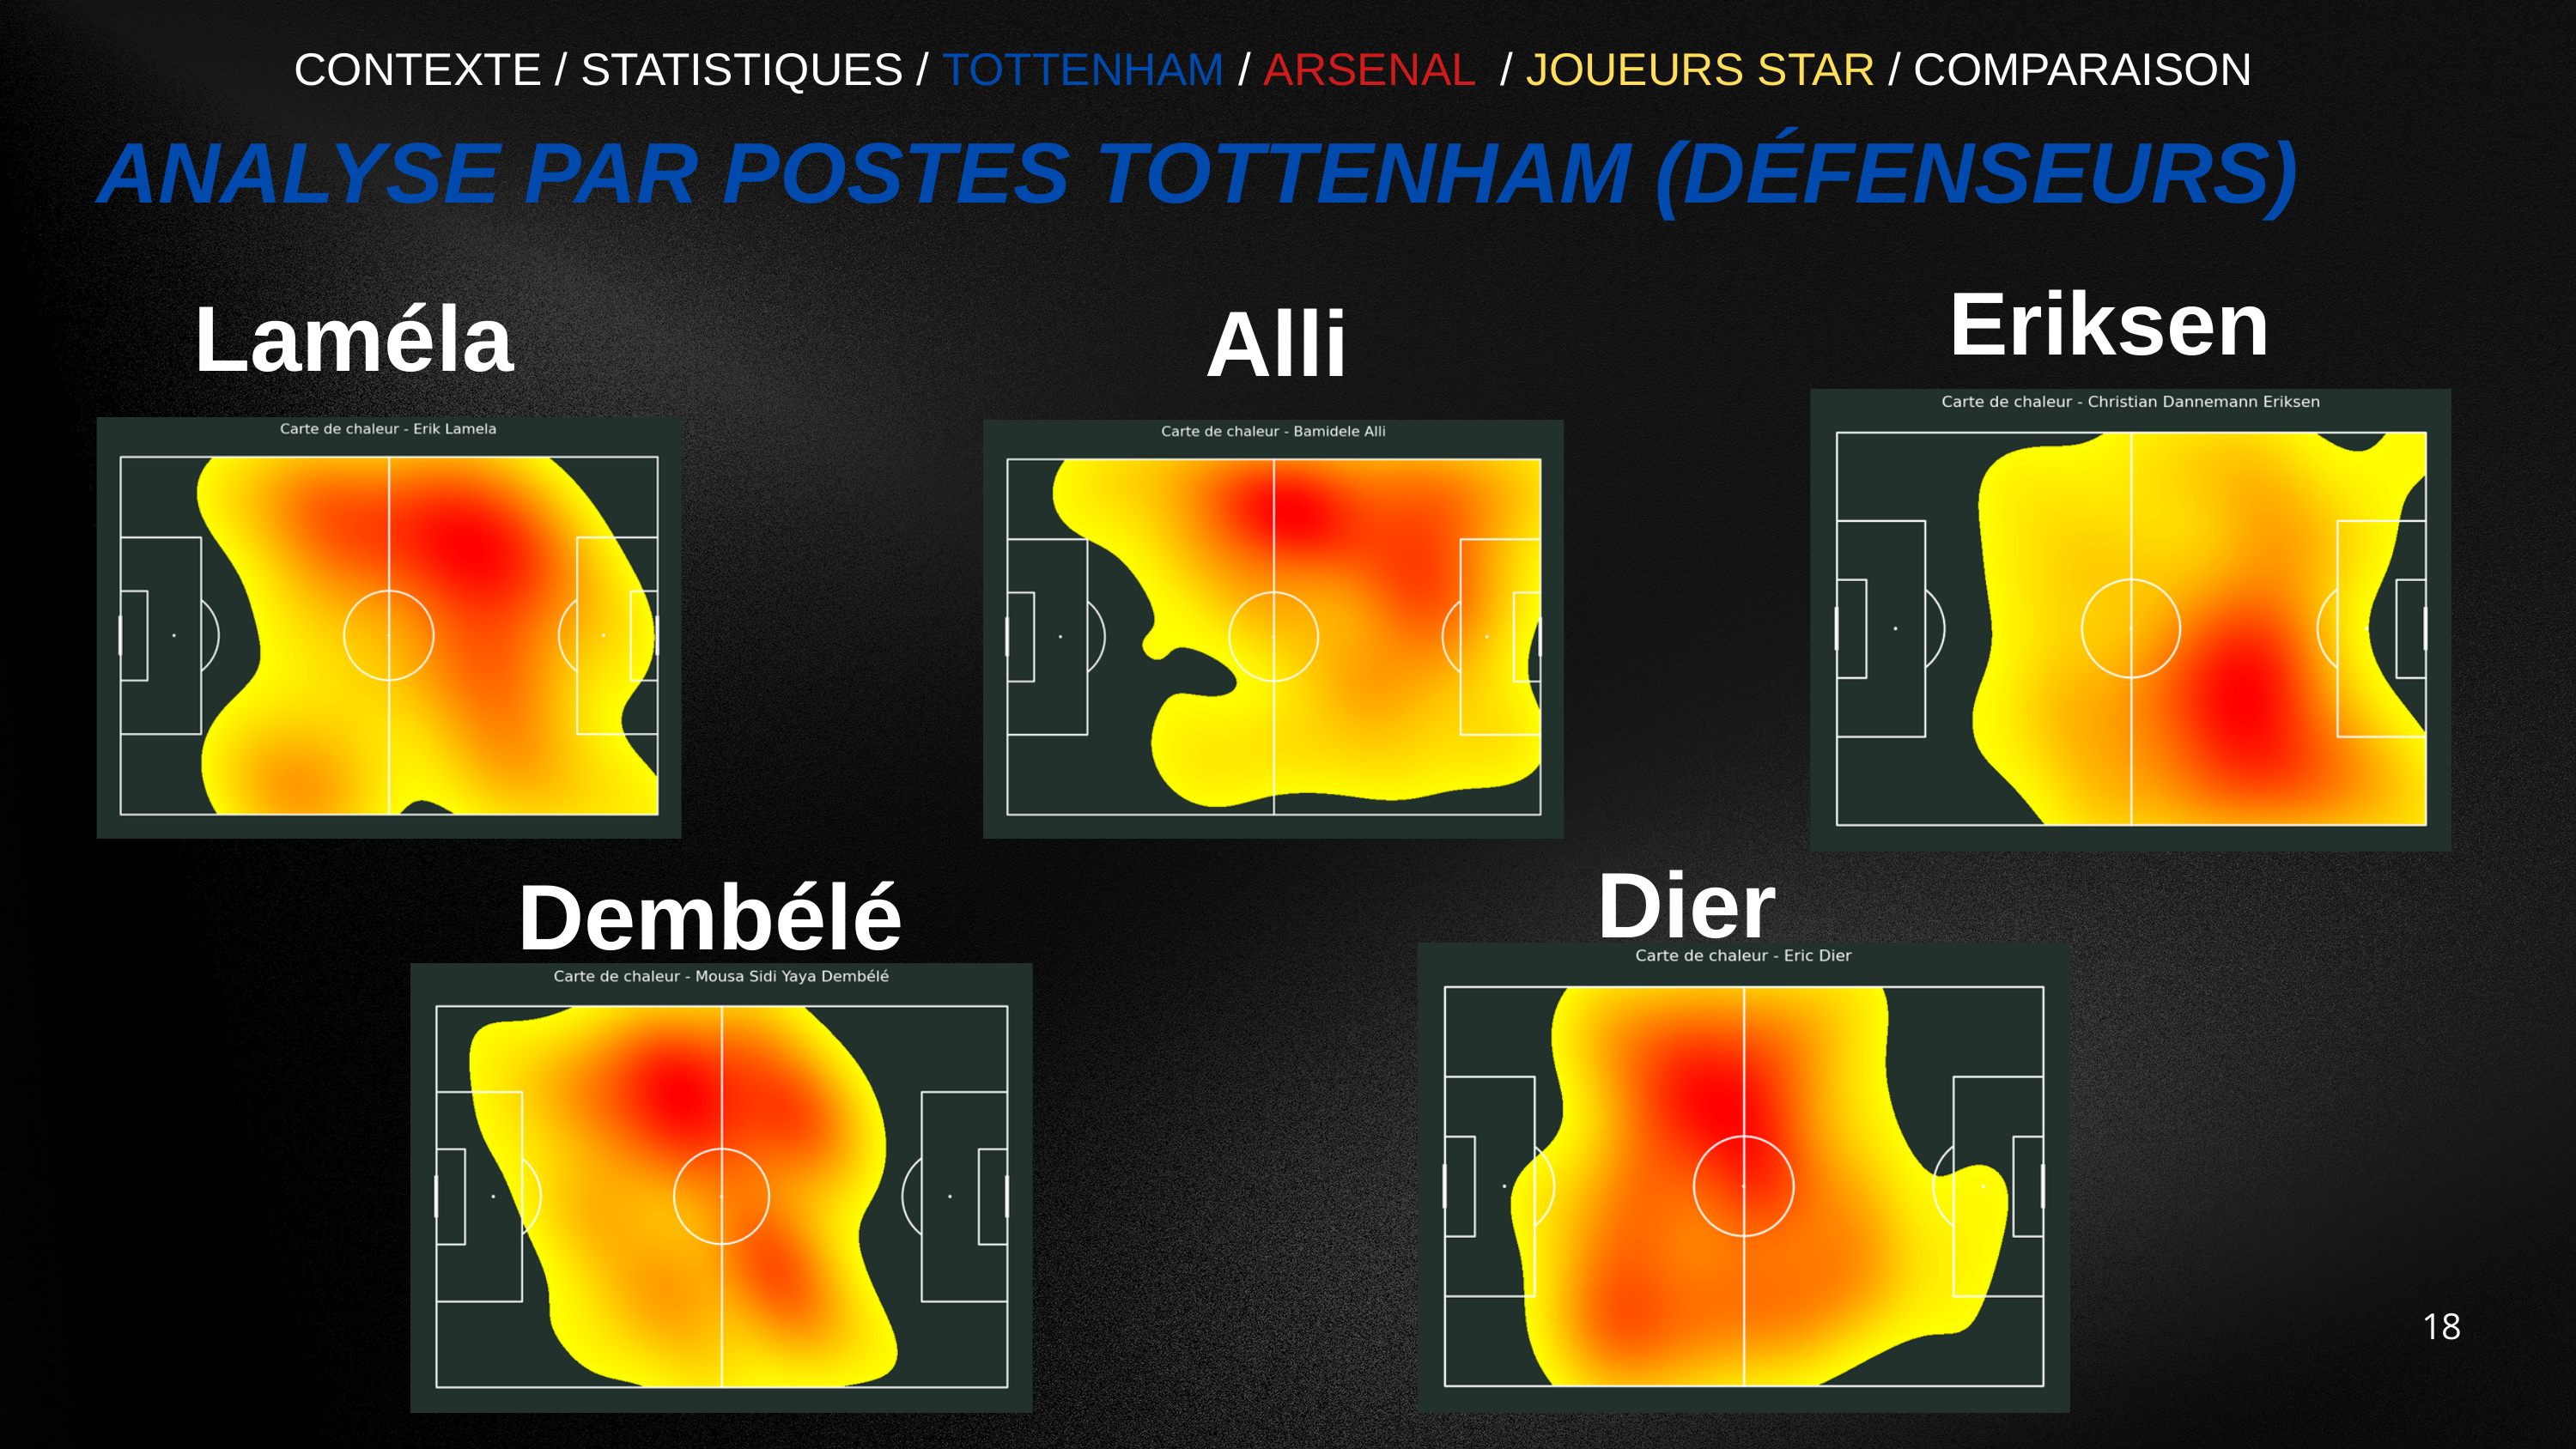

CONTEXTE / STATISTIQUES / TOTTENHAM / ARSENAL  / JOUEURS STAR / COMPARAISON
ANALYSE PAR POSTES TOTTENHAM (DÉFENSEURS)
Eriksen
Laméla
Alli

Dier
Dembélé

18